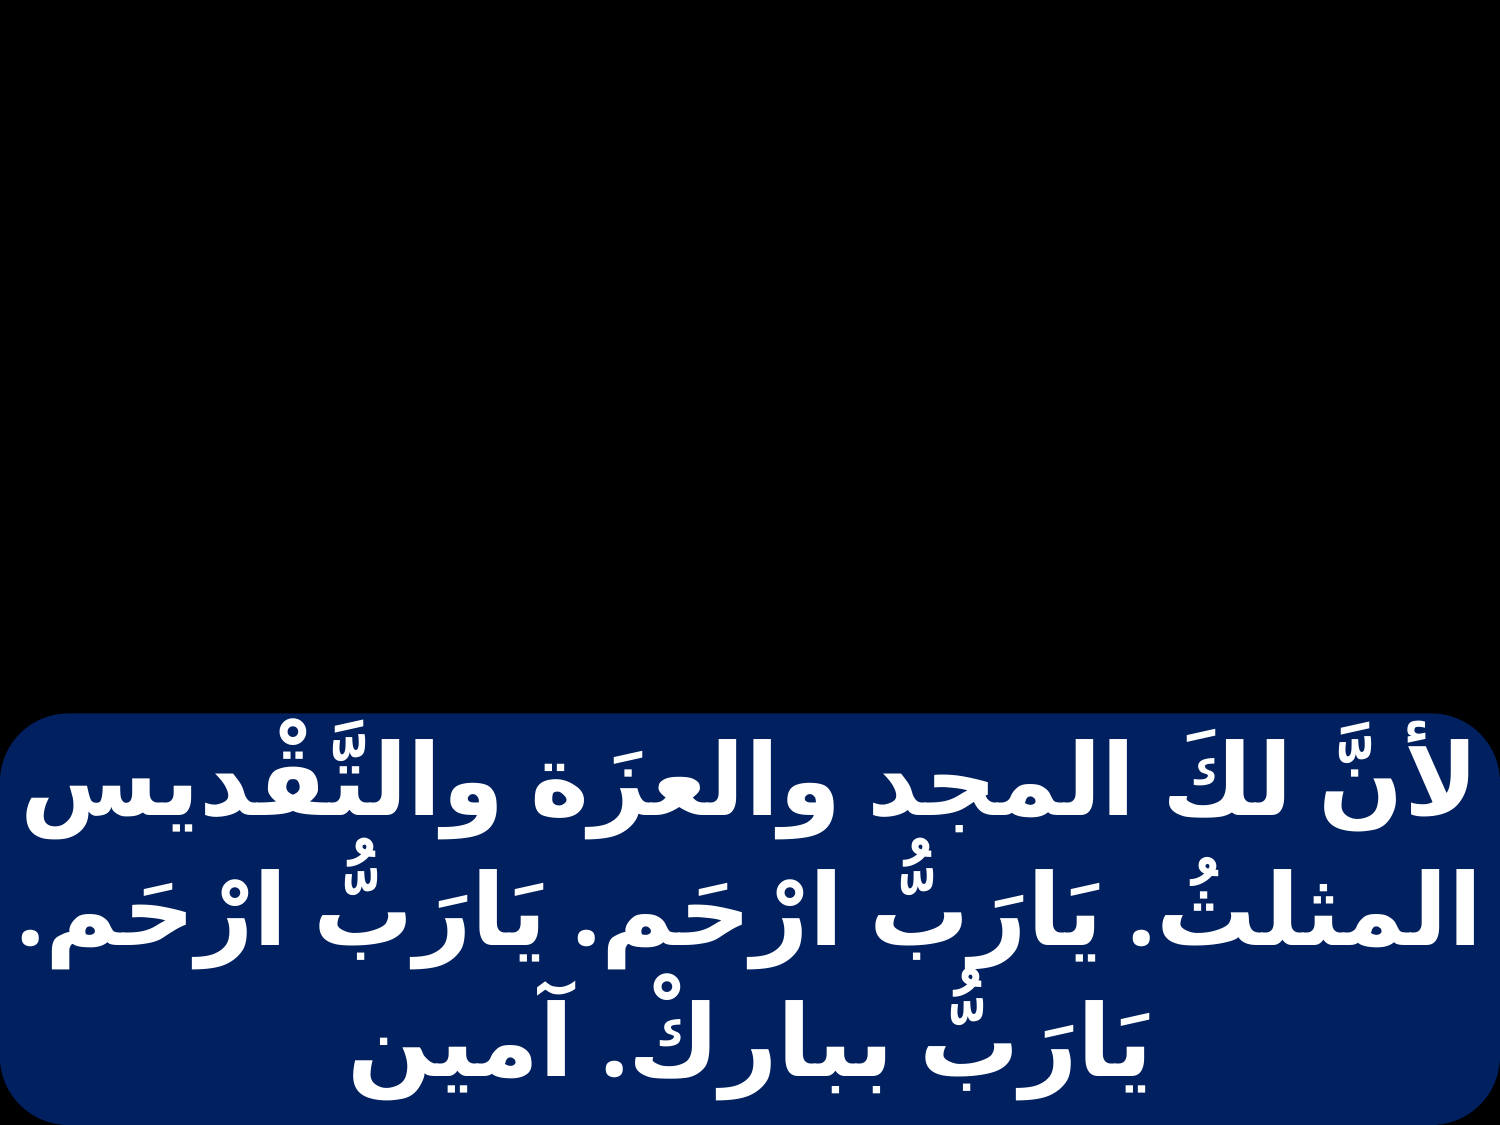

| لأنَّ لكَ المجد والعزَة والتَّقْديس المثلثُ. يَارَبُّ ارْحَم. يَارَبُّ ارْحَم. يَارَبُّ بباركْ. آمين |
| --- |